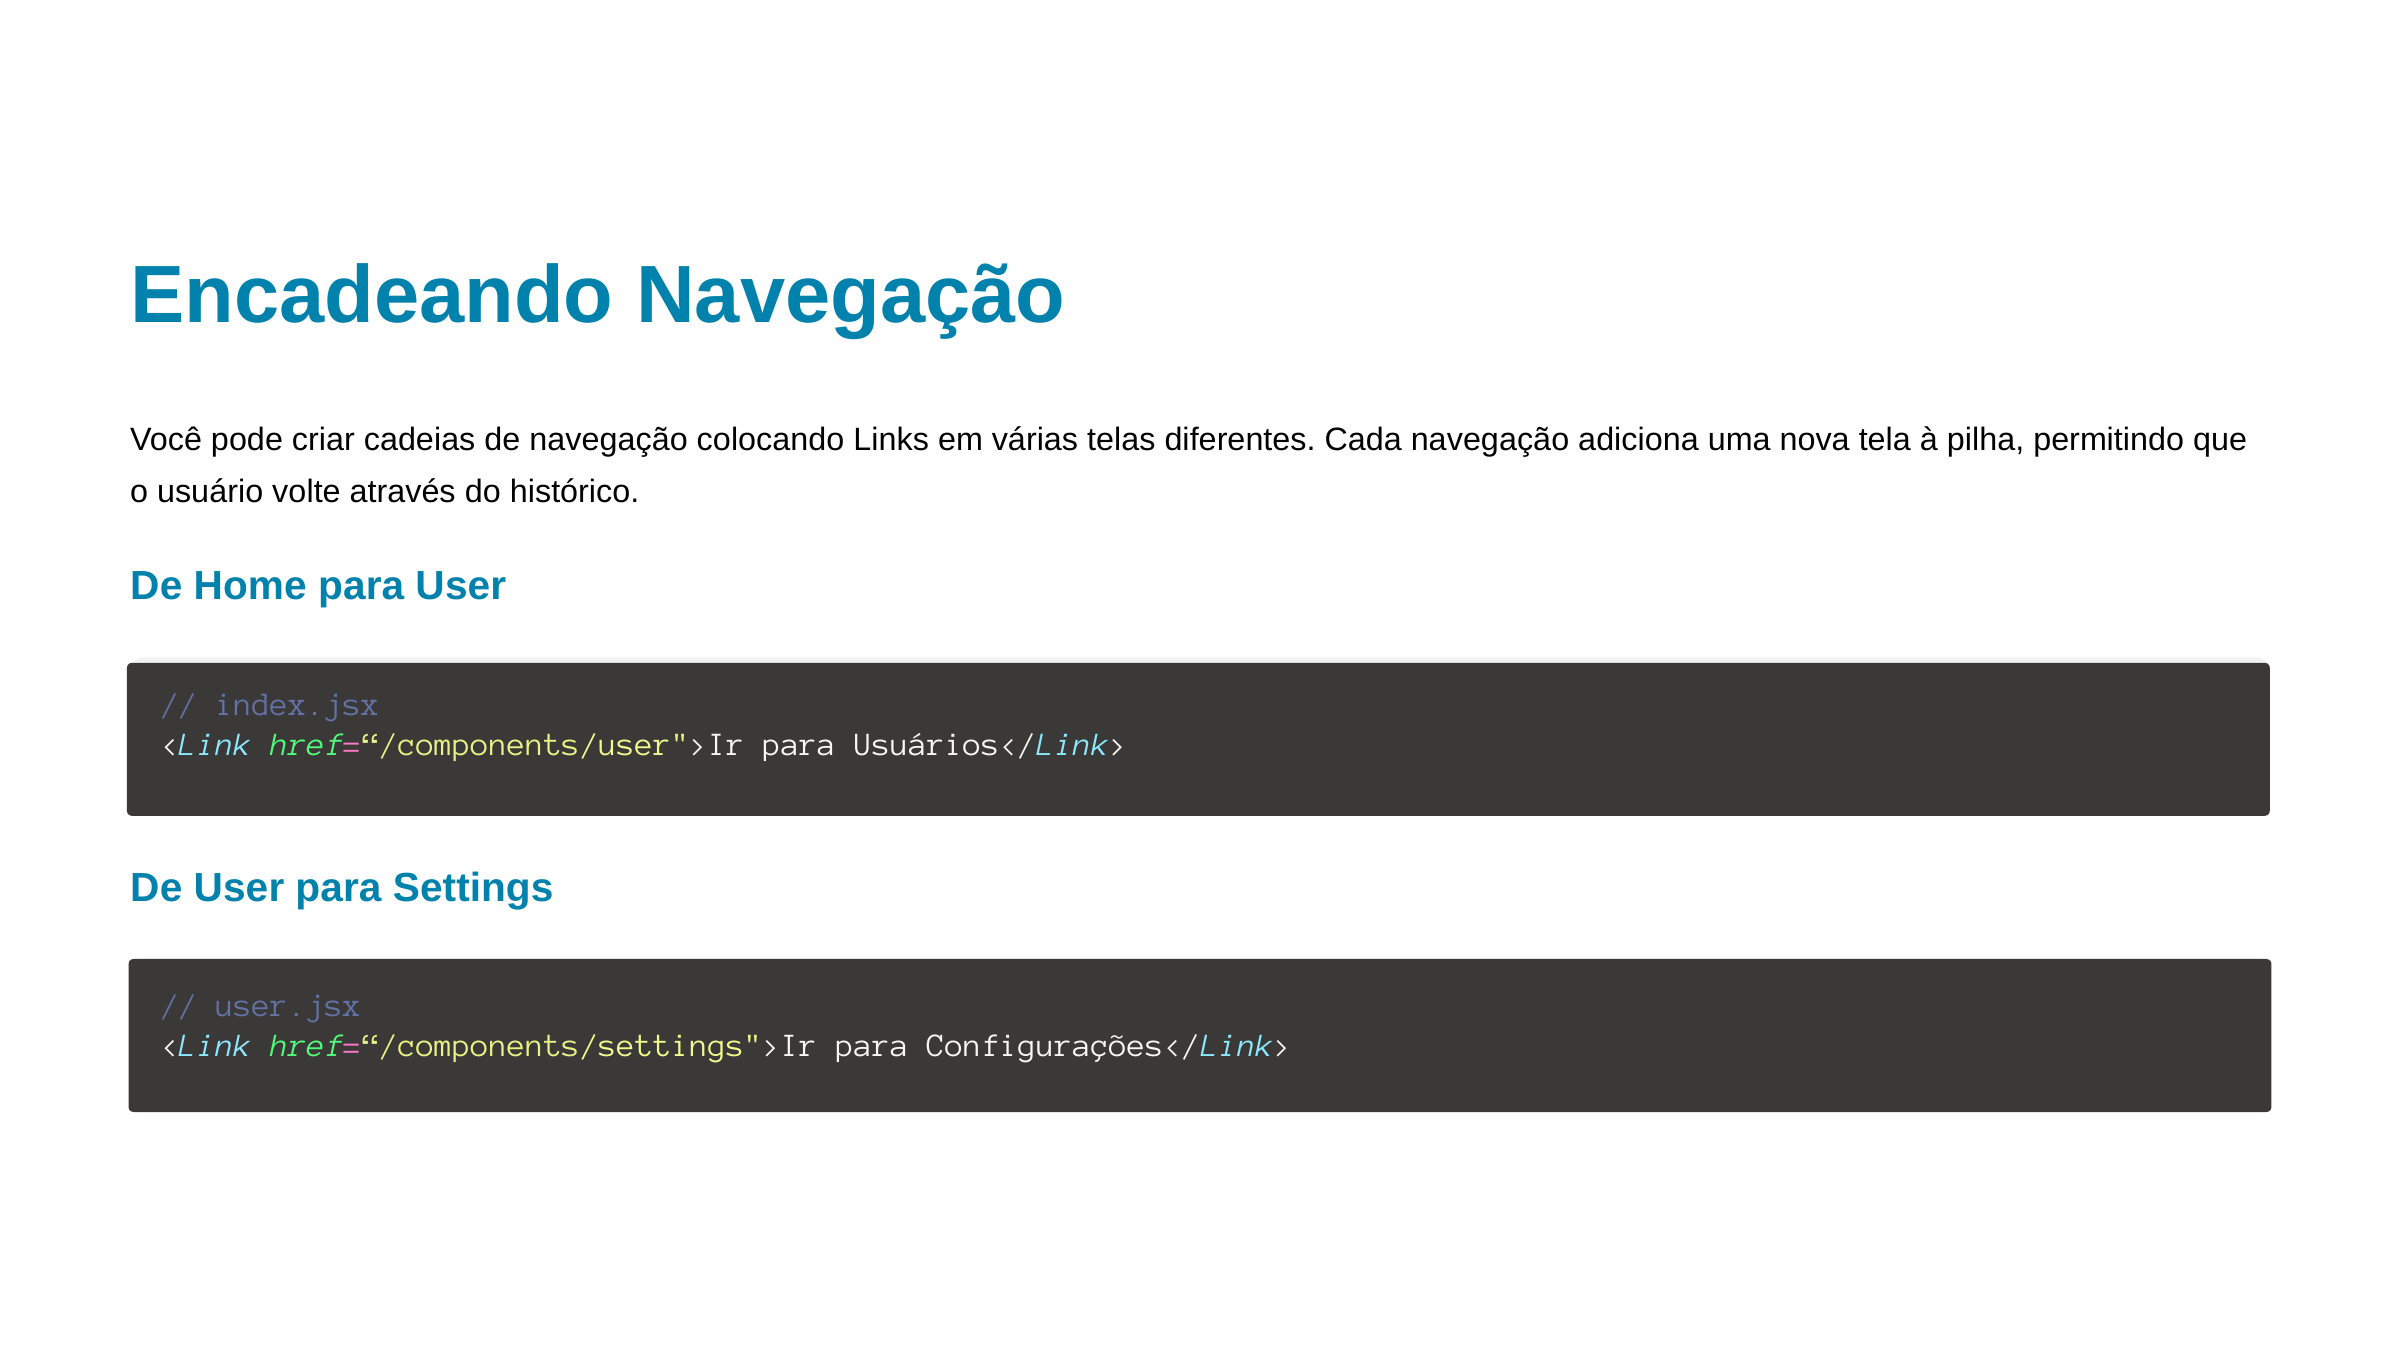

Encadeando Navegação
Você pode criar cadeias de navegação colocando Links em várias telas diferentes. Cada navegação adiciona uma nova tela à pilha, permitindo que o usuário volte através do histórico.
De Home para User

// index.jsx
<Link href=“/components/user">Ir para Usuários</Link>

De User para Settings

// user.jsx
<Link href=“/components/settings">Ir para Configurações</Link>